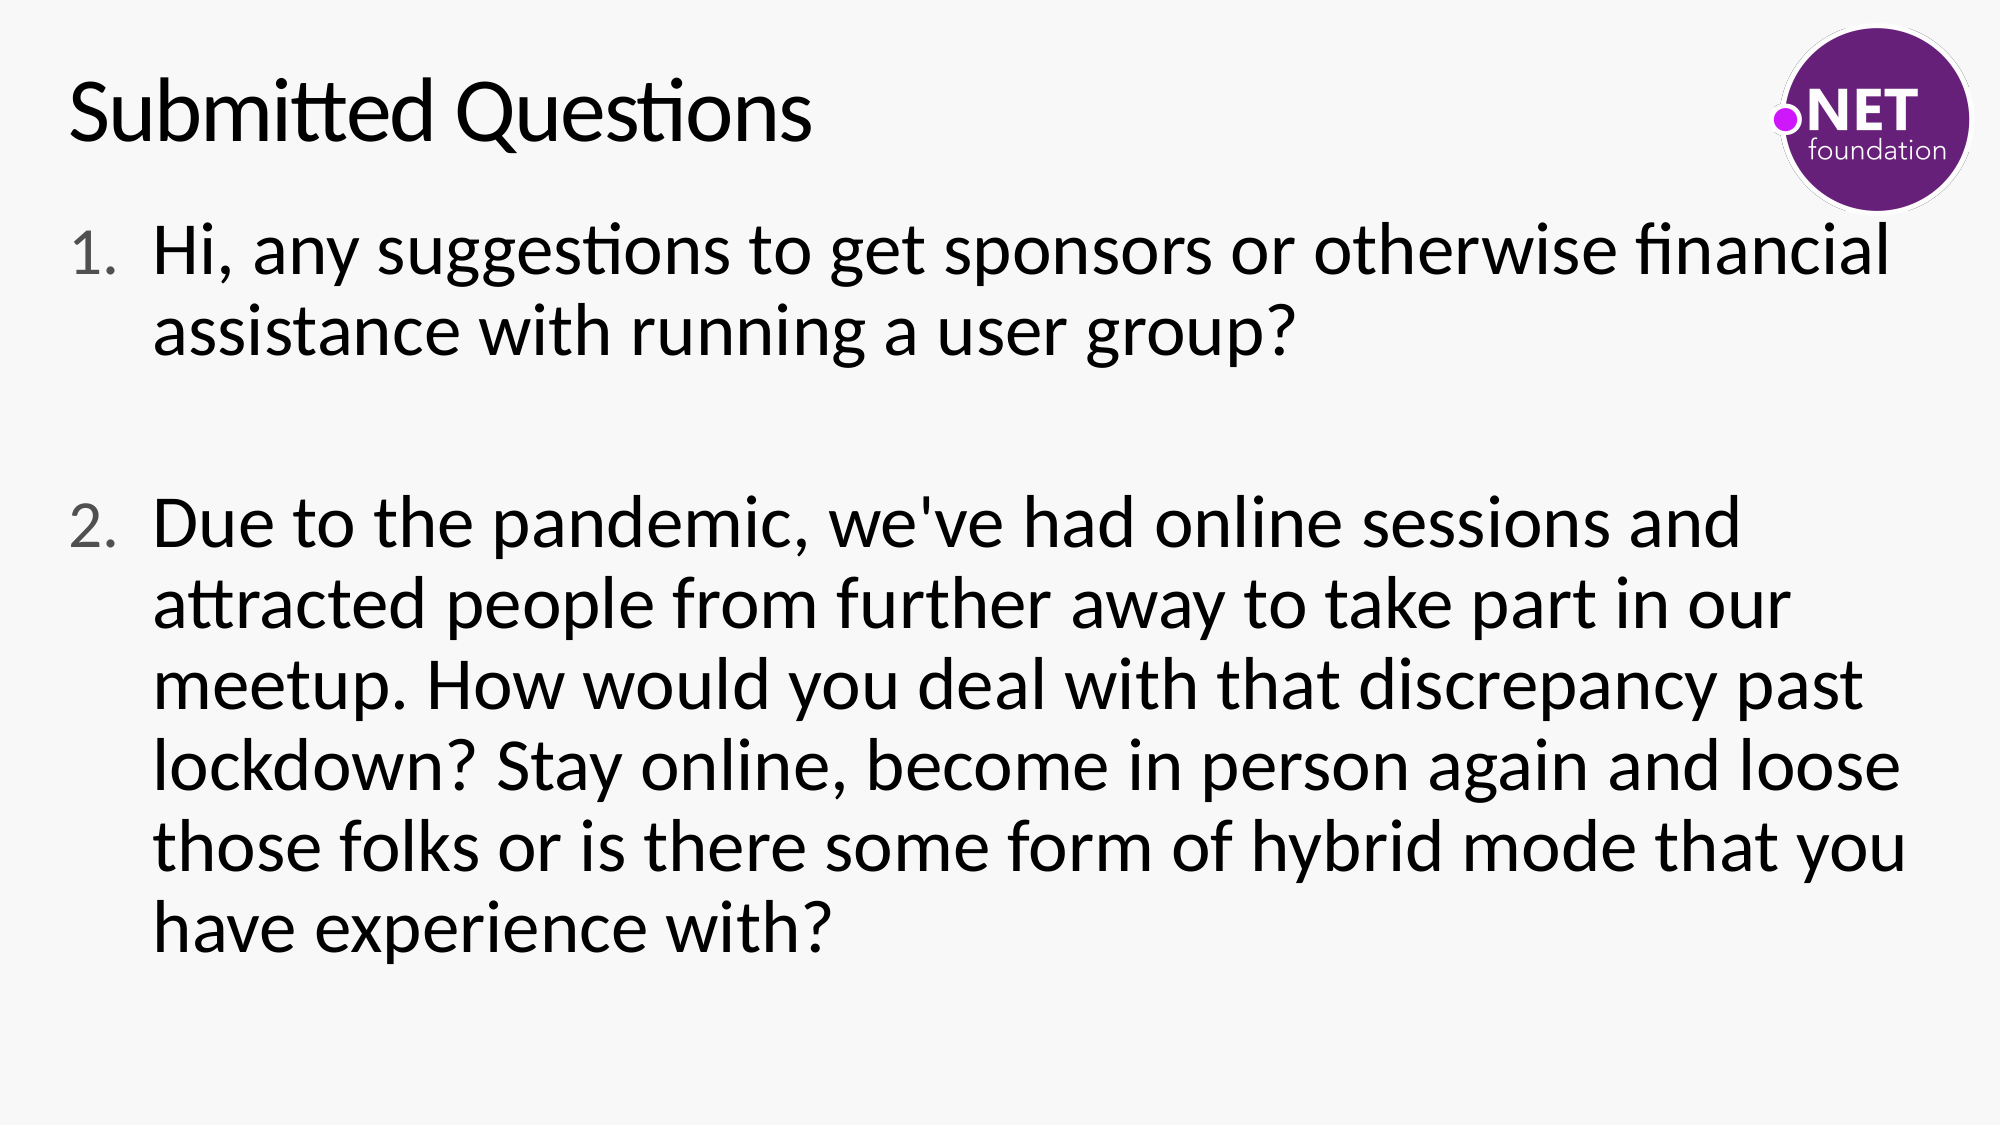

# Submitted Questions
Hi, any suggestions to get sponsors or otherwise financial assistance with running a user group?

Due to the pandemic, we've had online sessions and attracted people from further away to take part in our meetup. How would you deal with that discrepancy past lockdown? Stay online, become in person again and loose those folks or is there some form of hybrid mode that you have experience with?